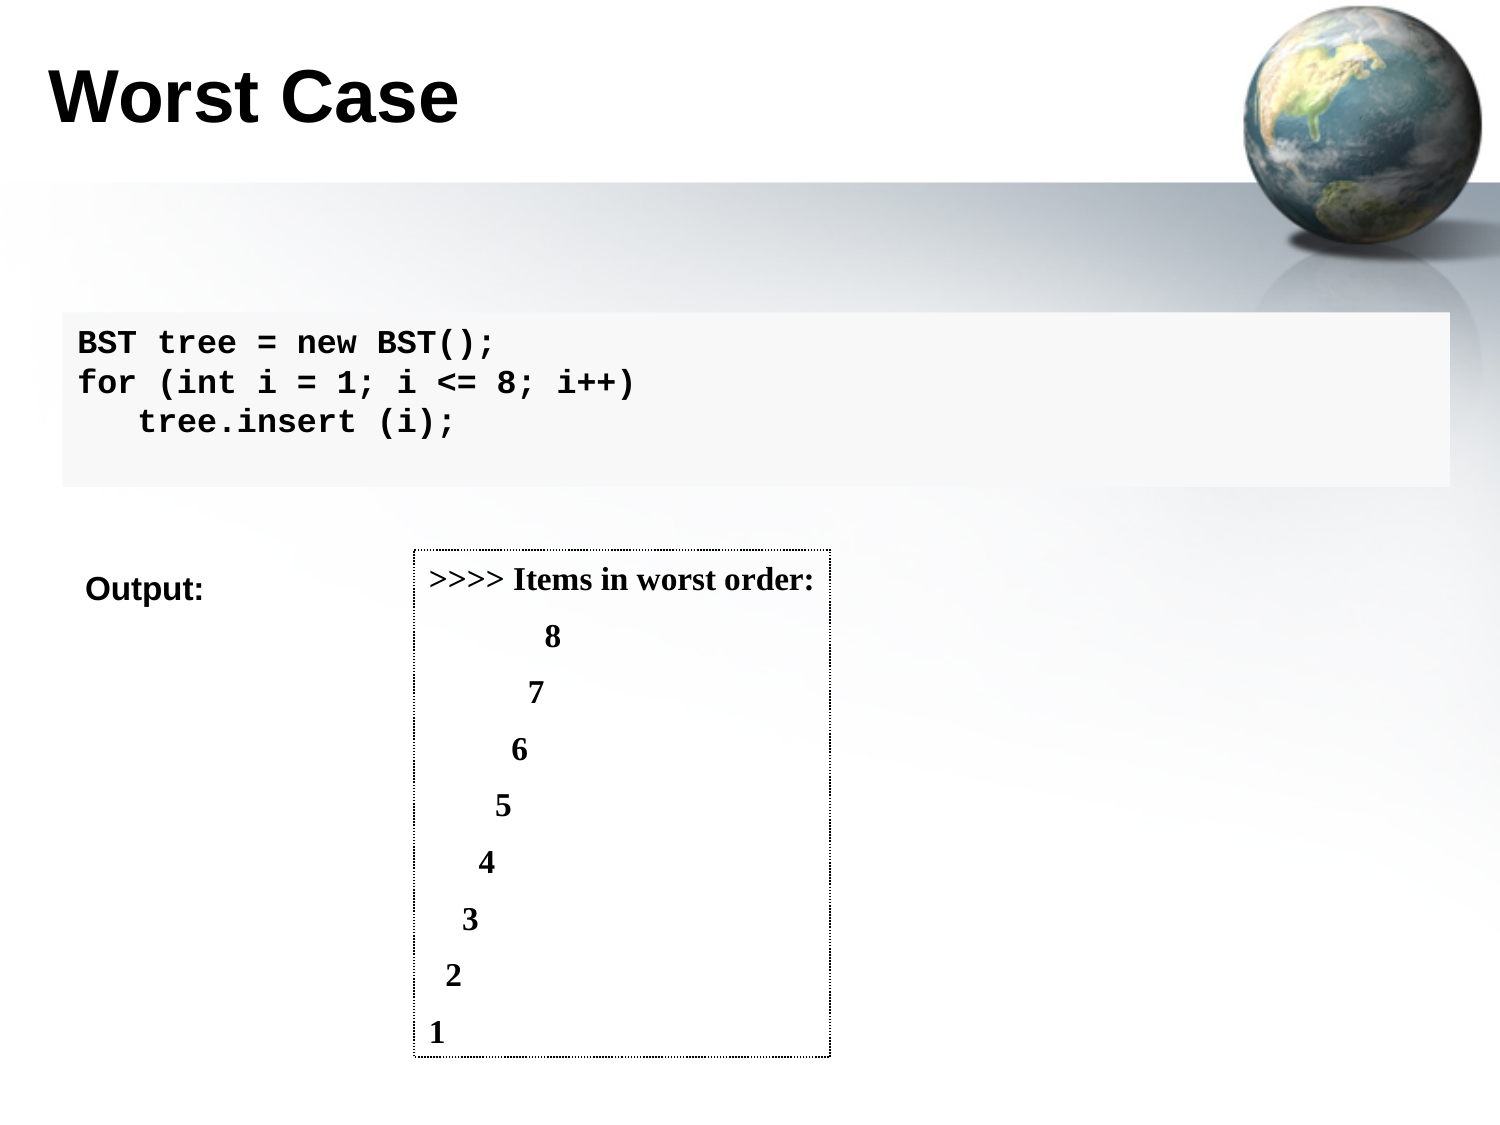

# Worst Case
BST tree = new BST();
for (int i = 1; i <= 8; i++)
   tree.insert (i);

>>>> Items in worst order:
              8
            7
          6
        5
      4
    3
  2
1
Output: